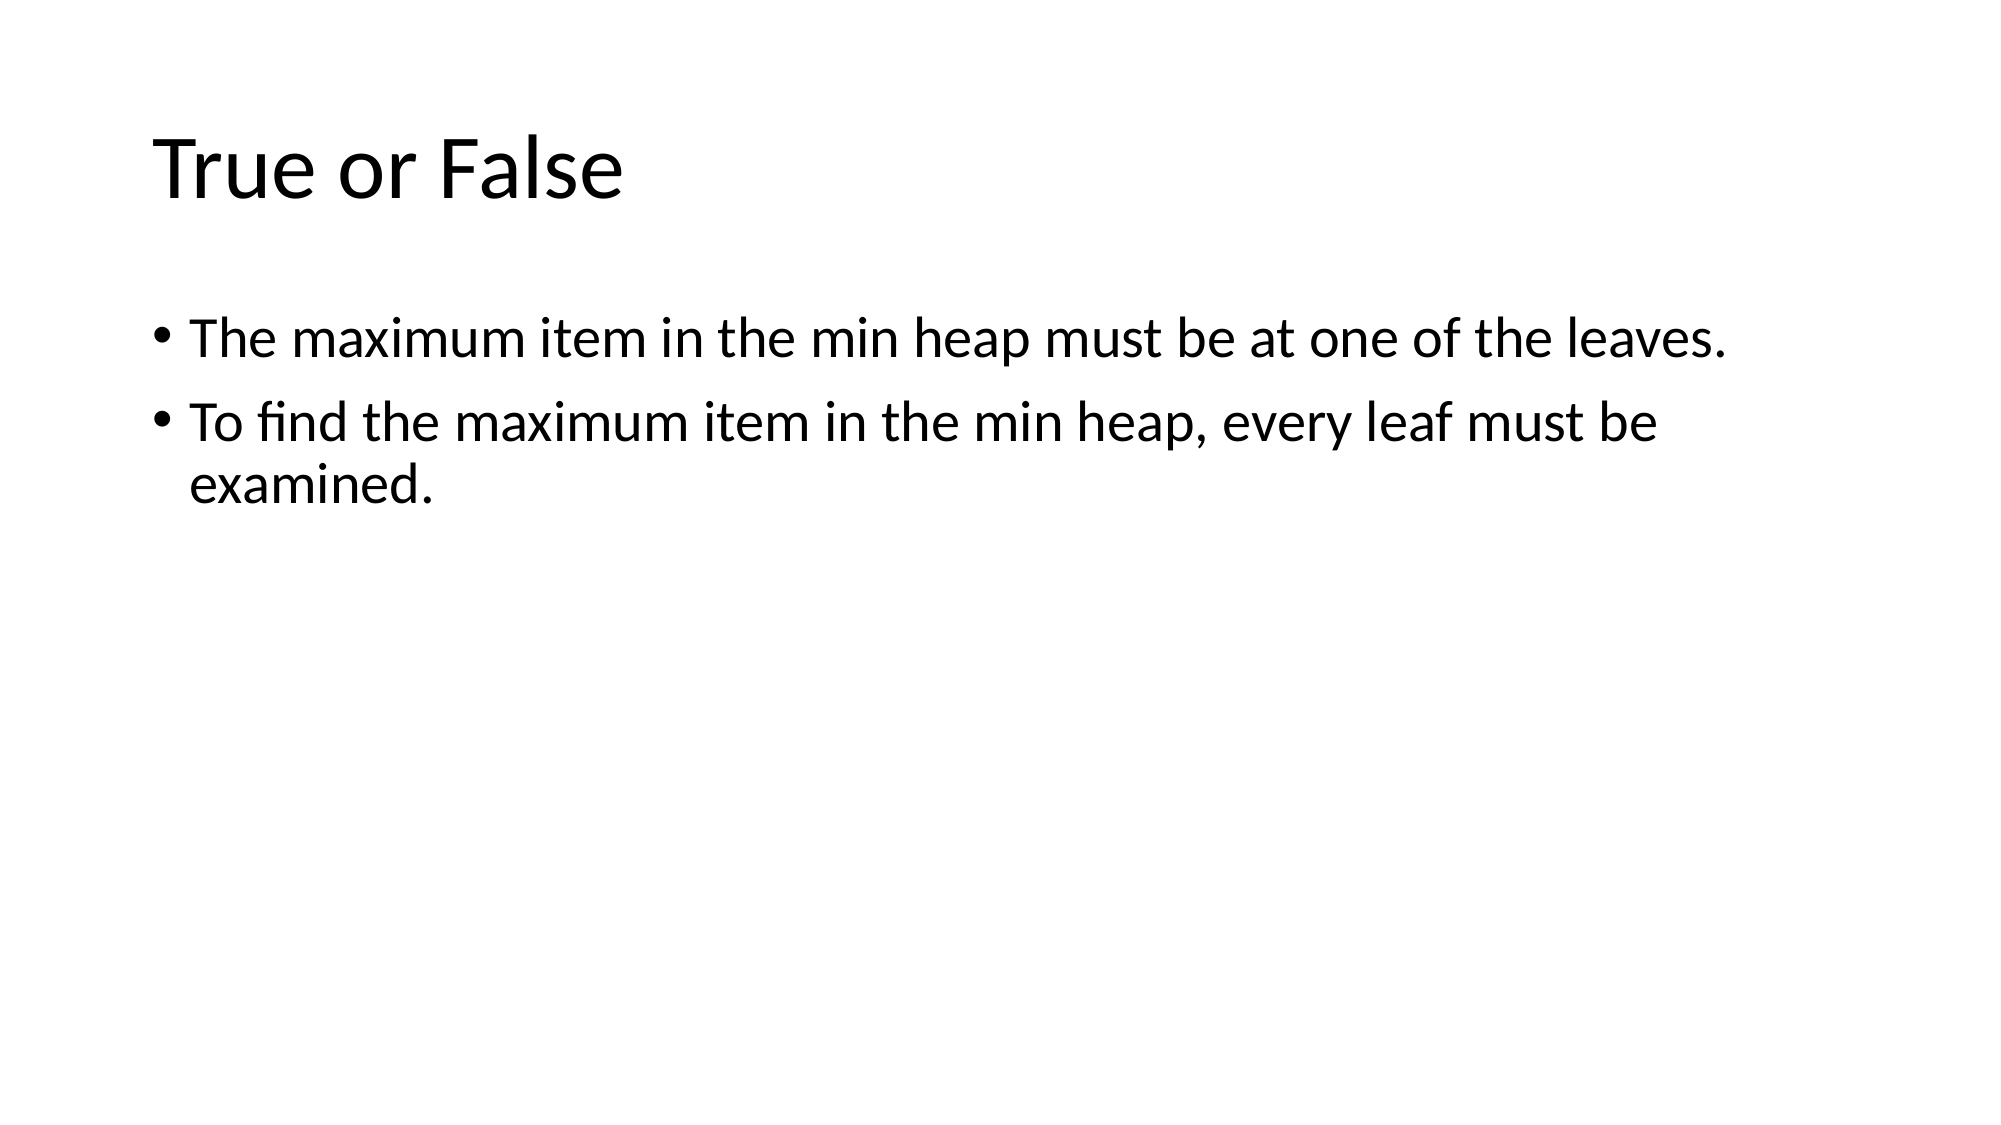

# True or False
The maximum item in the min heap must be at one of the leaves.
To ﬁnd the maximum item in the min heap, every leaf must be examined.